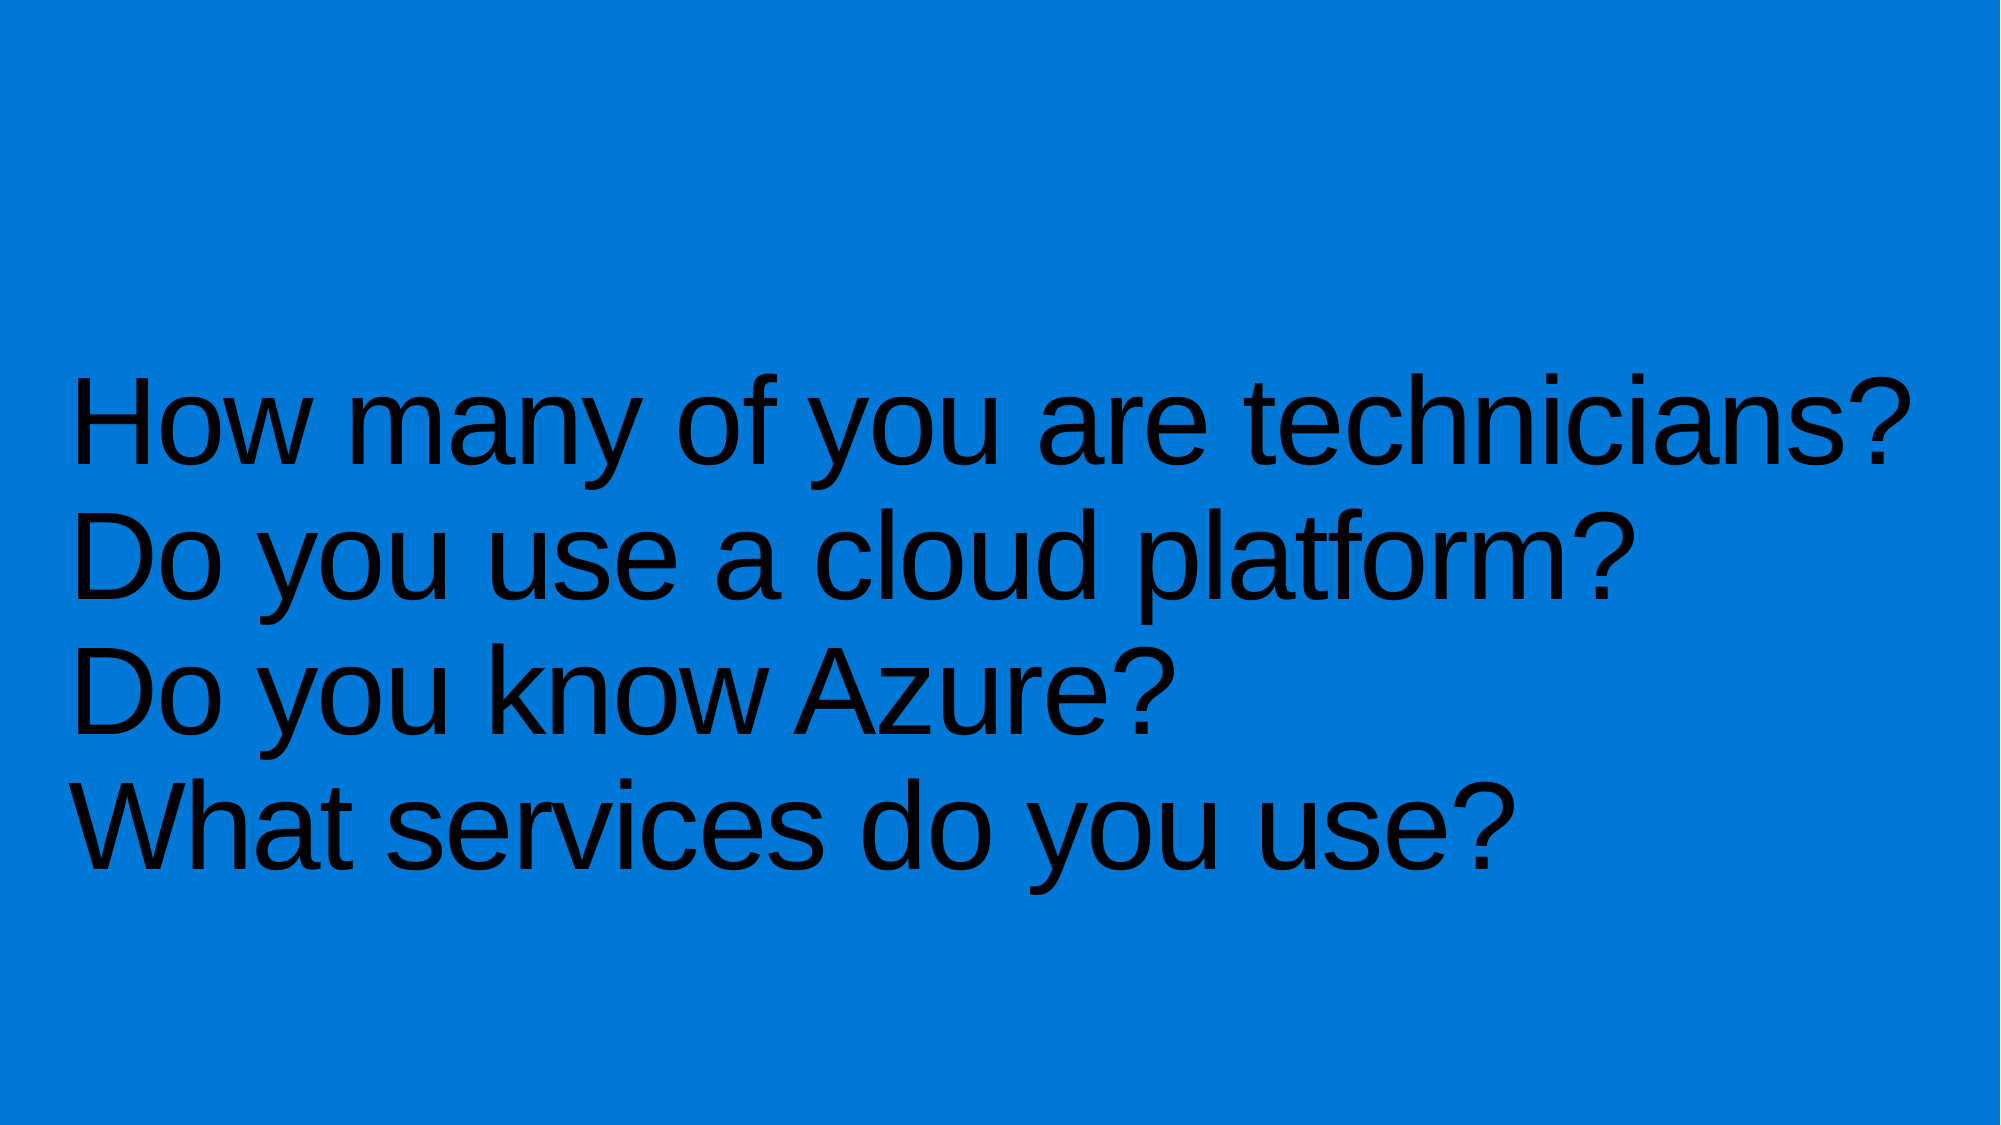

# How many of you are technicians? Do you use a cloud platform? Do you know Azure? What services do you use?